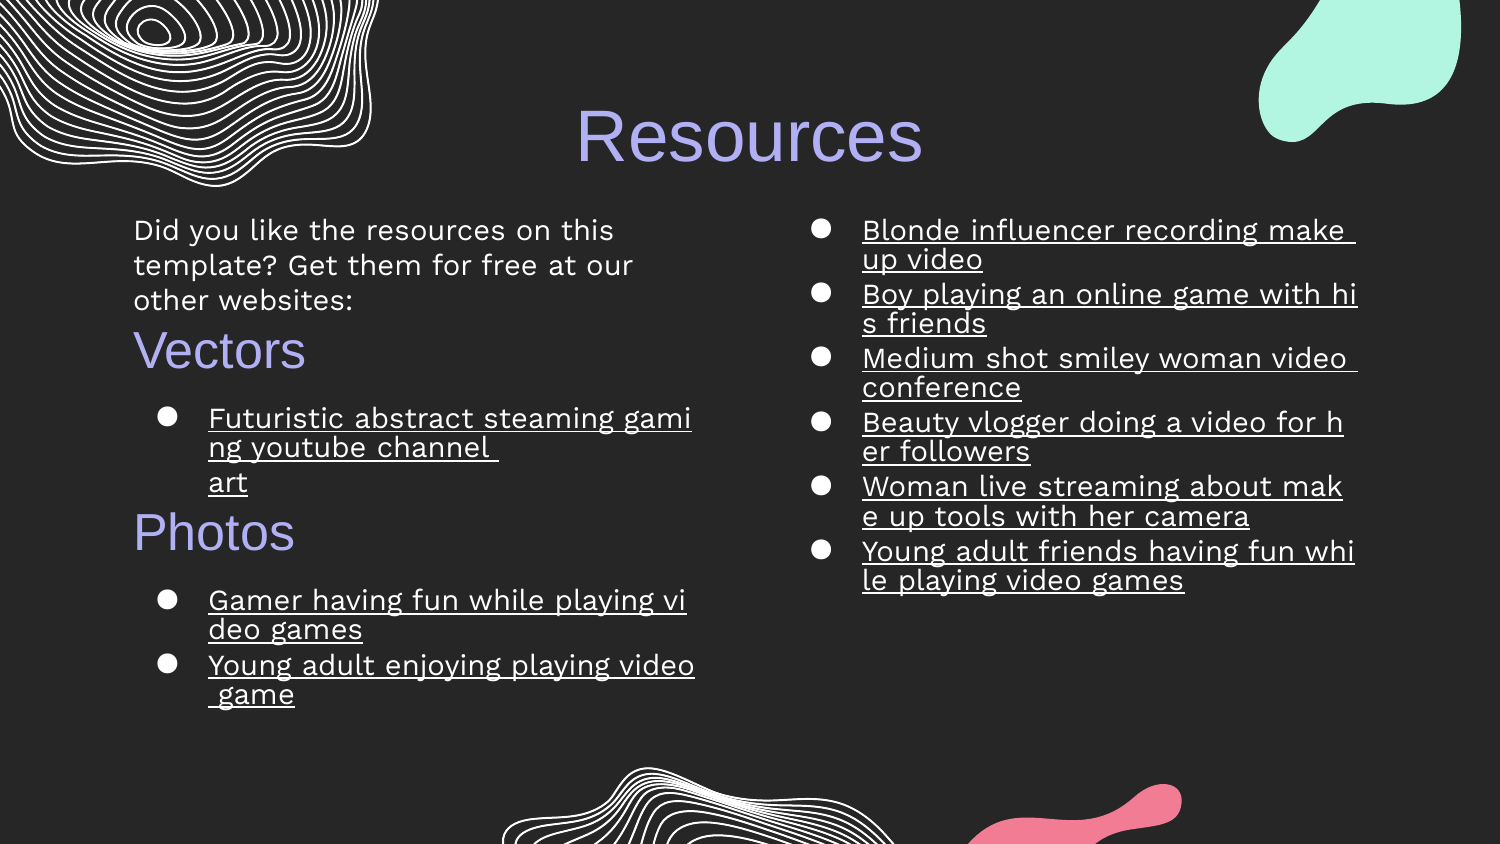

# Resources
Did you like the resources on this template? Get them for free at our other websites:
Vectors
Futuristic abstract steaming gaming youtube channel art
Photos
Gamer having fun while playing video games
Young adult enjoying playing video game
Blonde influencer recording make up video
Boy playing an online game with his friends
Medium shot smiley woman video conference
Beauty vlogger doing a video for her followers
Woman live streaming about make up tools with her camera
Young adult friends having fun while playing video games